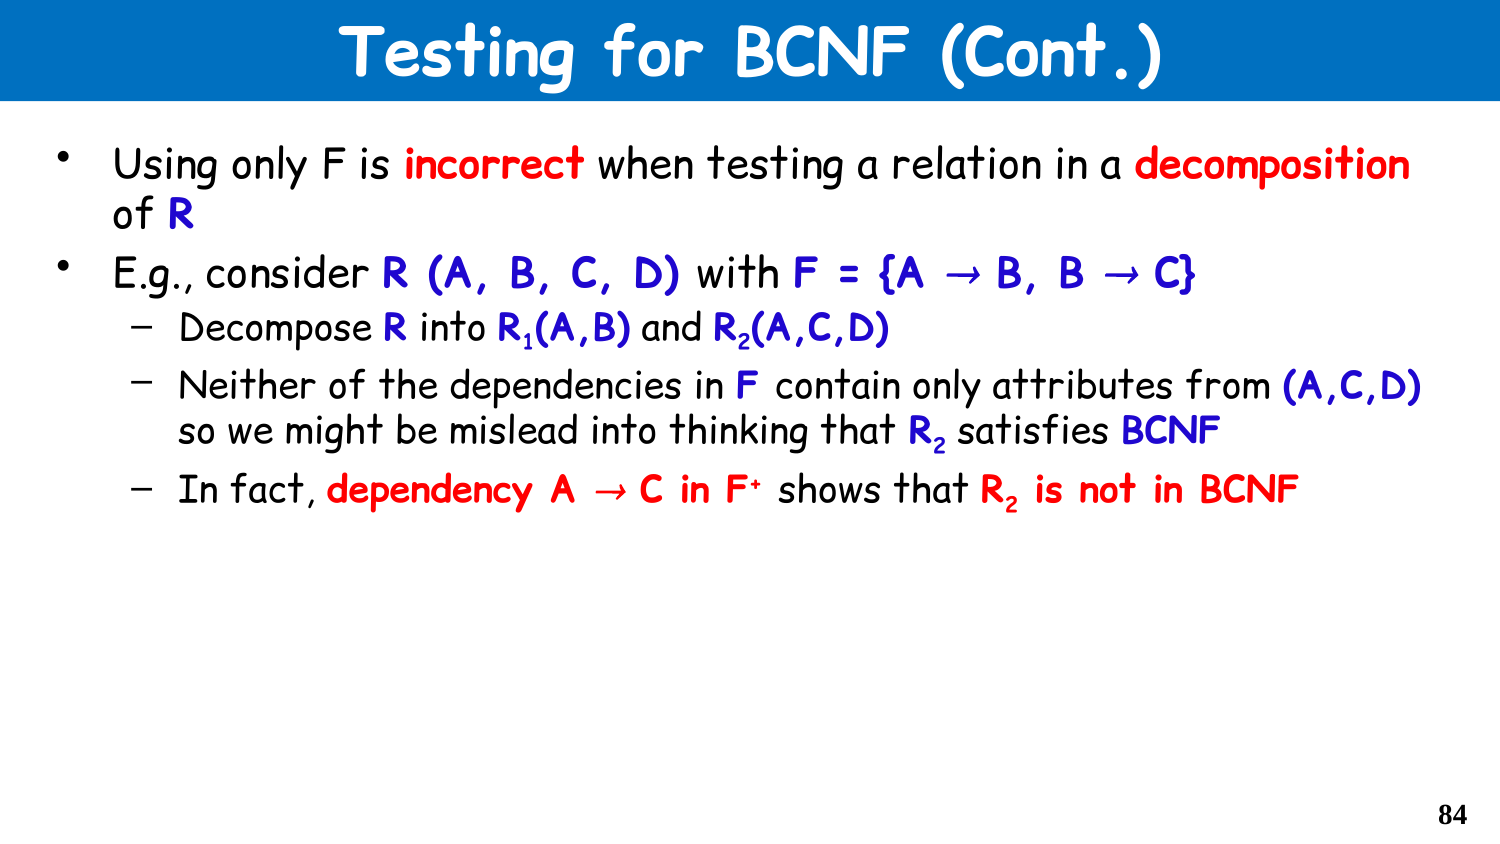

# Testing for BCNF (Cont.)
Using only F is incorrect when testing a relation in a decomposition of R
E.g., consider R (A, B, C, D) with F = {A → B, B → C}
Decompose R into R1(A,B) and R2(A,C,D)
Neither of the dependencies in F contain only attributes from (A,C,D) so we might be mislead into thinking that R2 satisfies BCNF
In fact, dependency A → C in F+ shows that R2 is not in BCNF